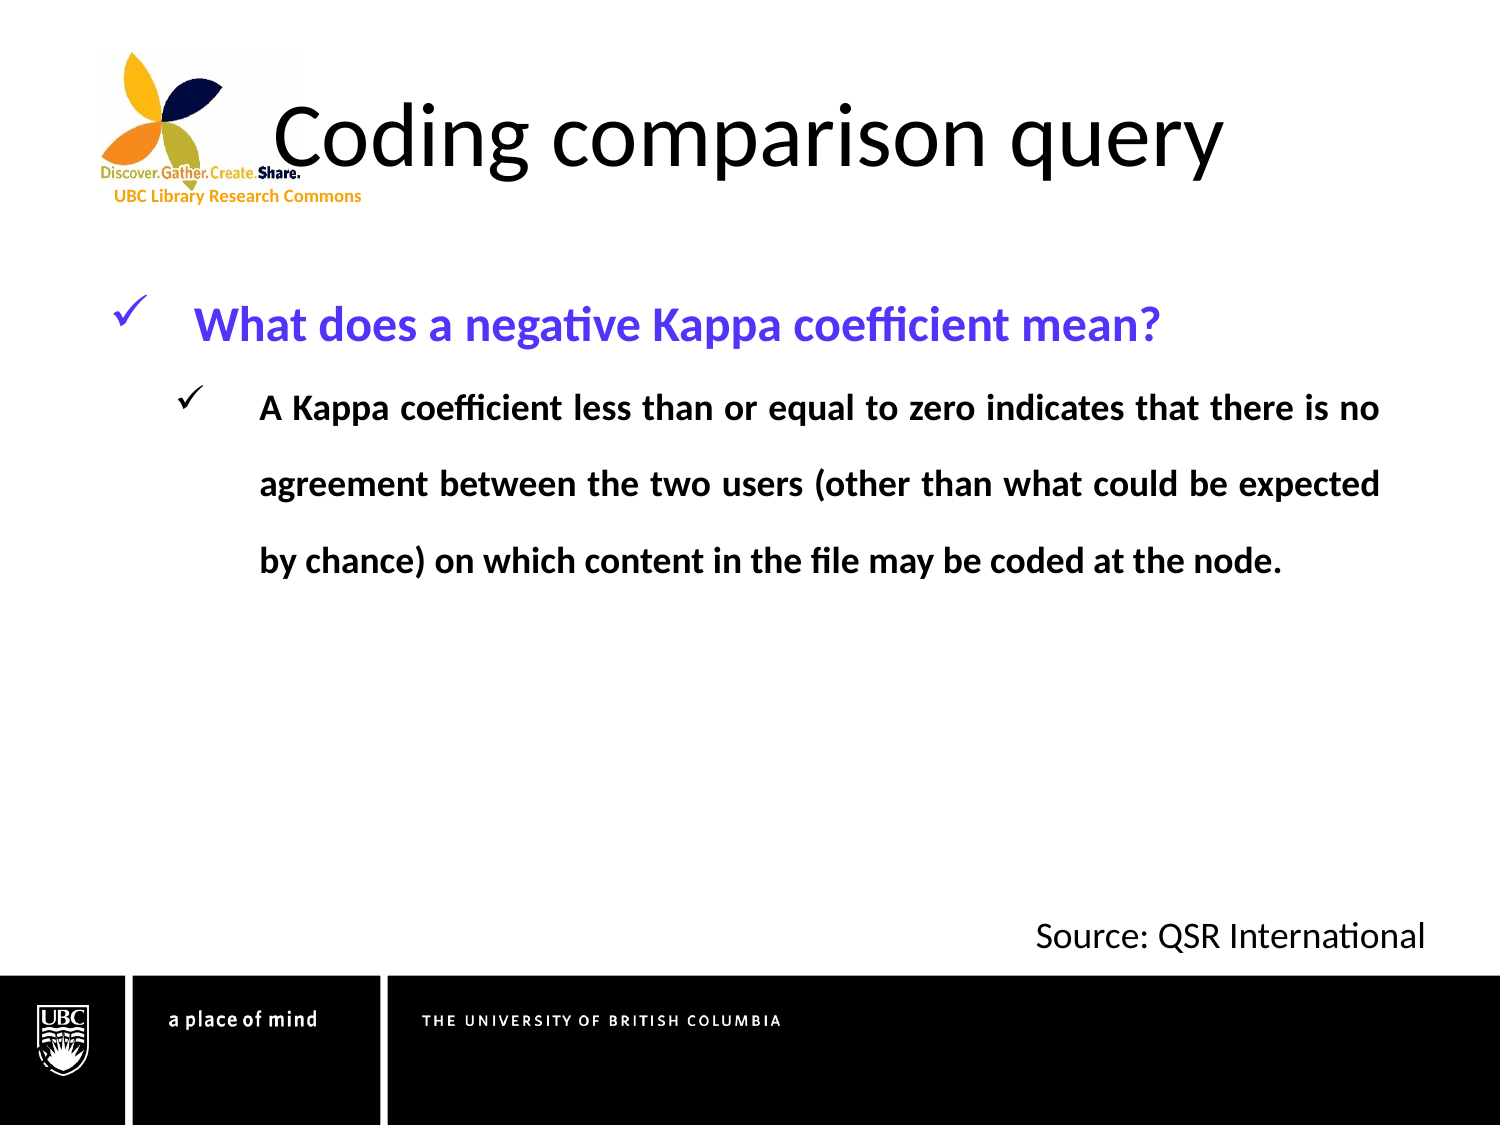

# Coding comparison query
What does a negative Kappa coefficient mean?
A Kappa coefficient less than or equal to zero indicates that there is no agreement between the two users (other than what could be expected by chance) on which content in the file may be coded at the node.

Source: QSR International
52